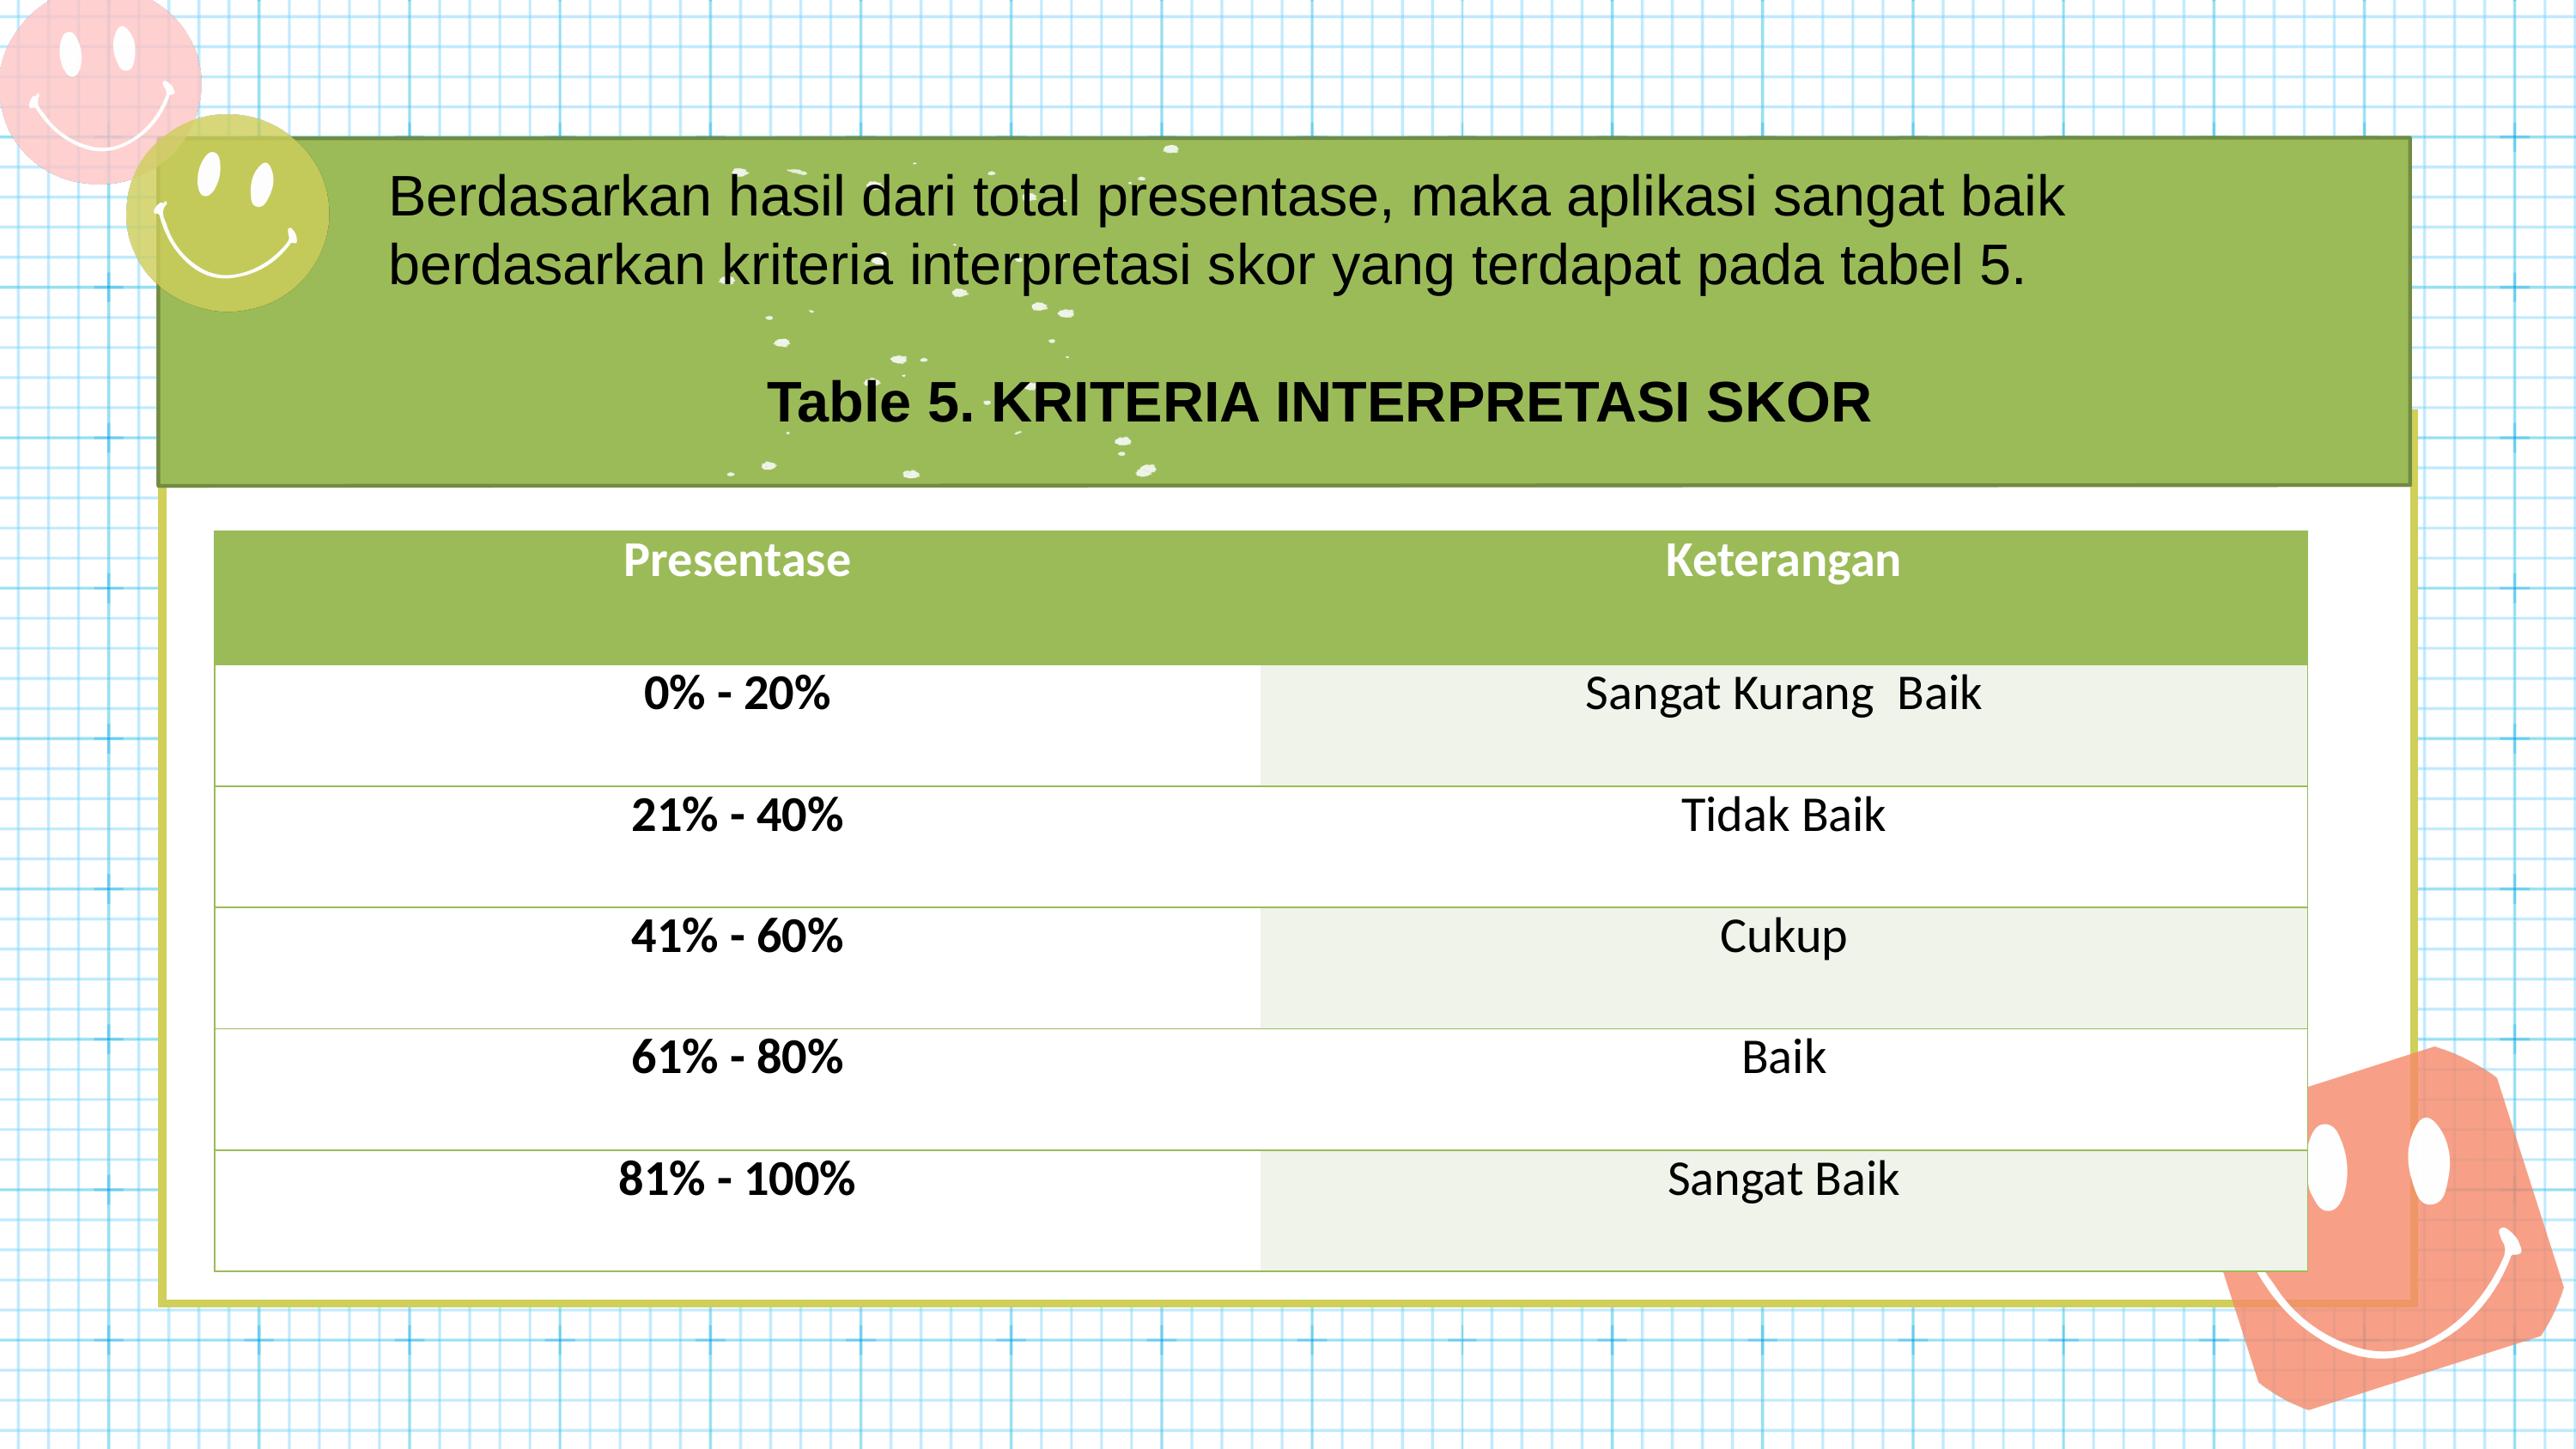

Berdasarkan hasil dari total presentase, maka aplikasi sangat baik berdasarkan kriteria interpretasi skor yang terdapat pada tabel 5.

Table 5. KRITERIA INTERPRETASI SKOR

| Presentase | Keterangan |
| --- | --- |
| 0% - 20% | Sangat Kurang Baik |
| 21% - 40% | Tidak Baik |
| 41% - 60% | Cukup |
| 61% - 80% | Baik |
| 81% - 100% | Sangat Baik |